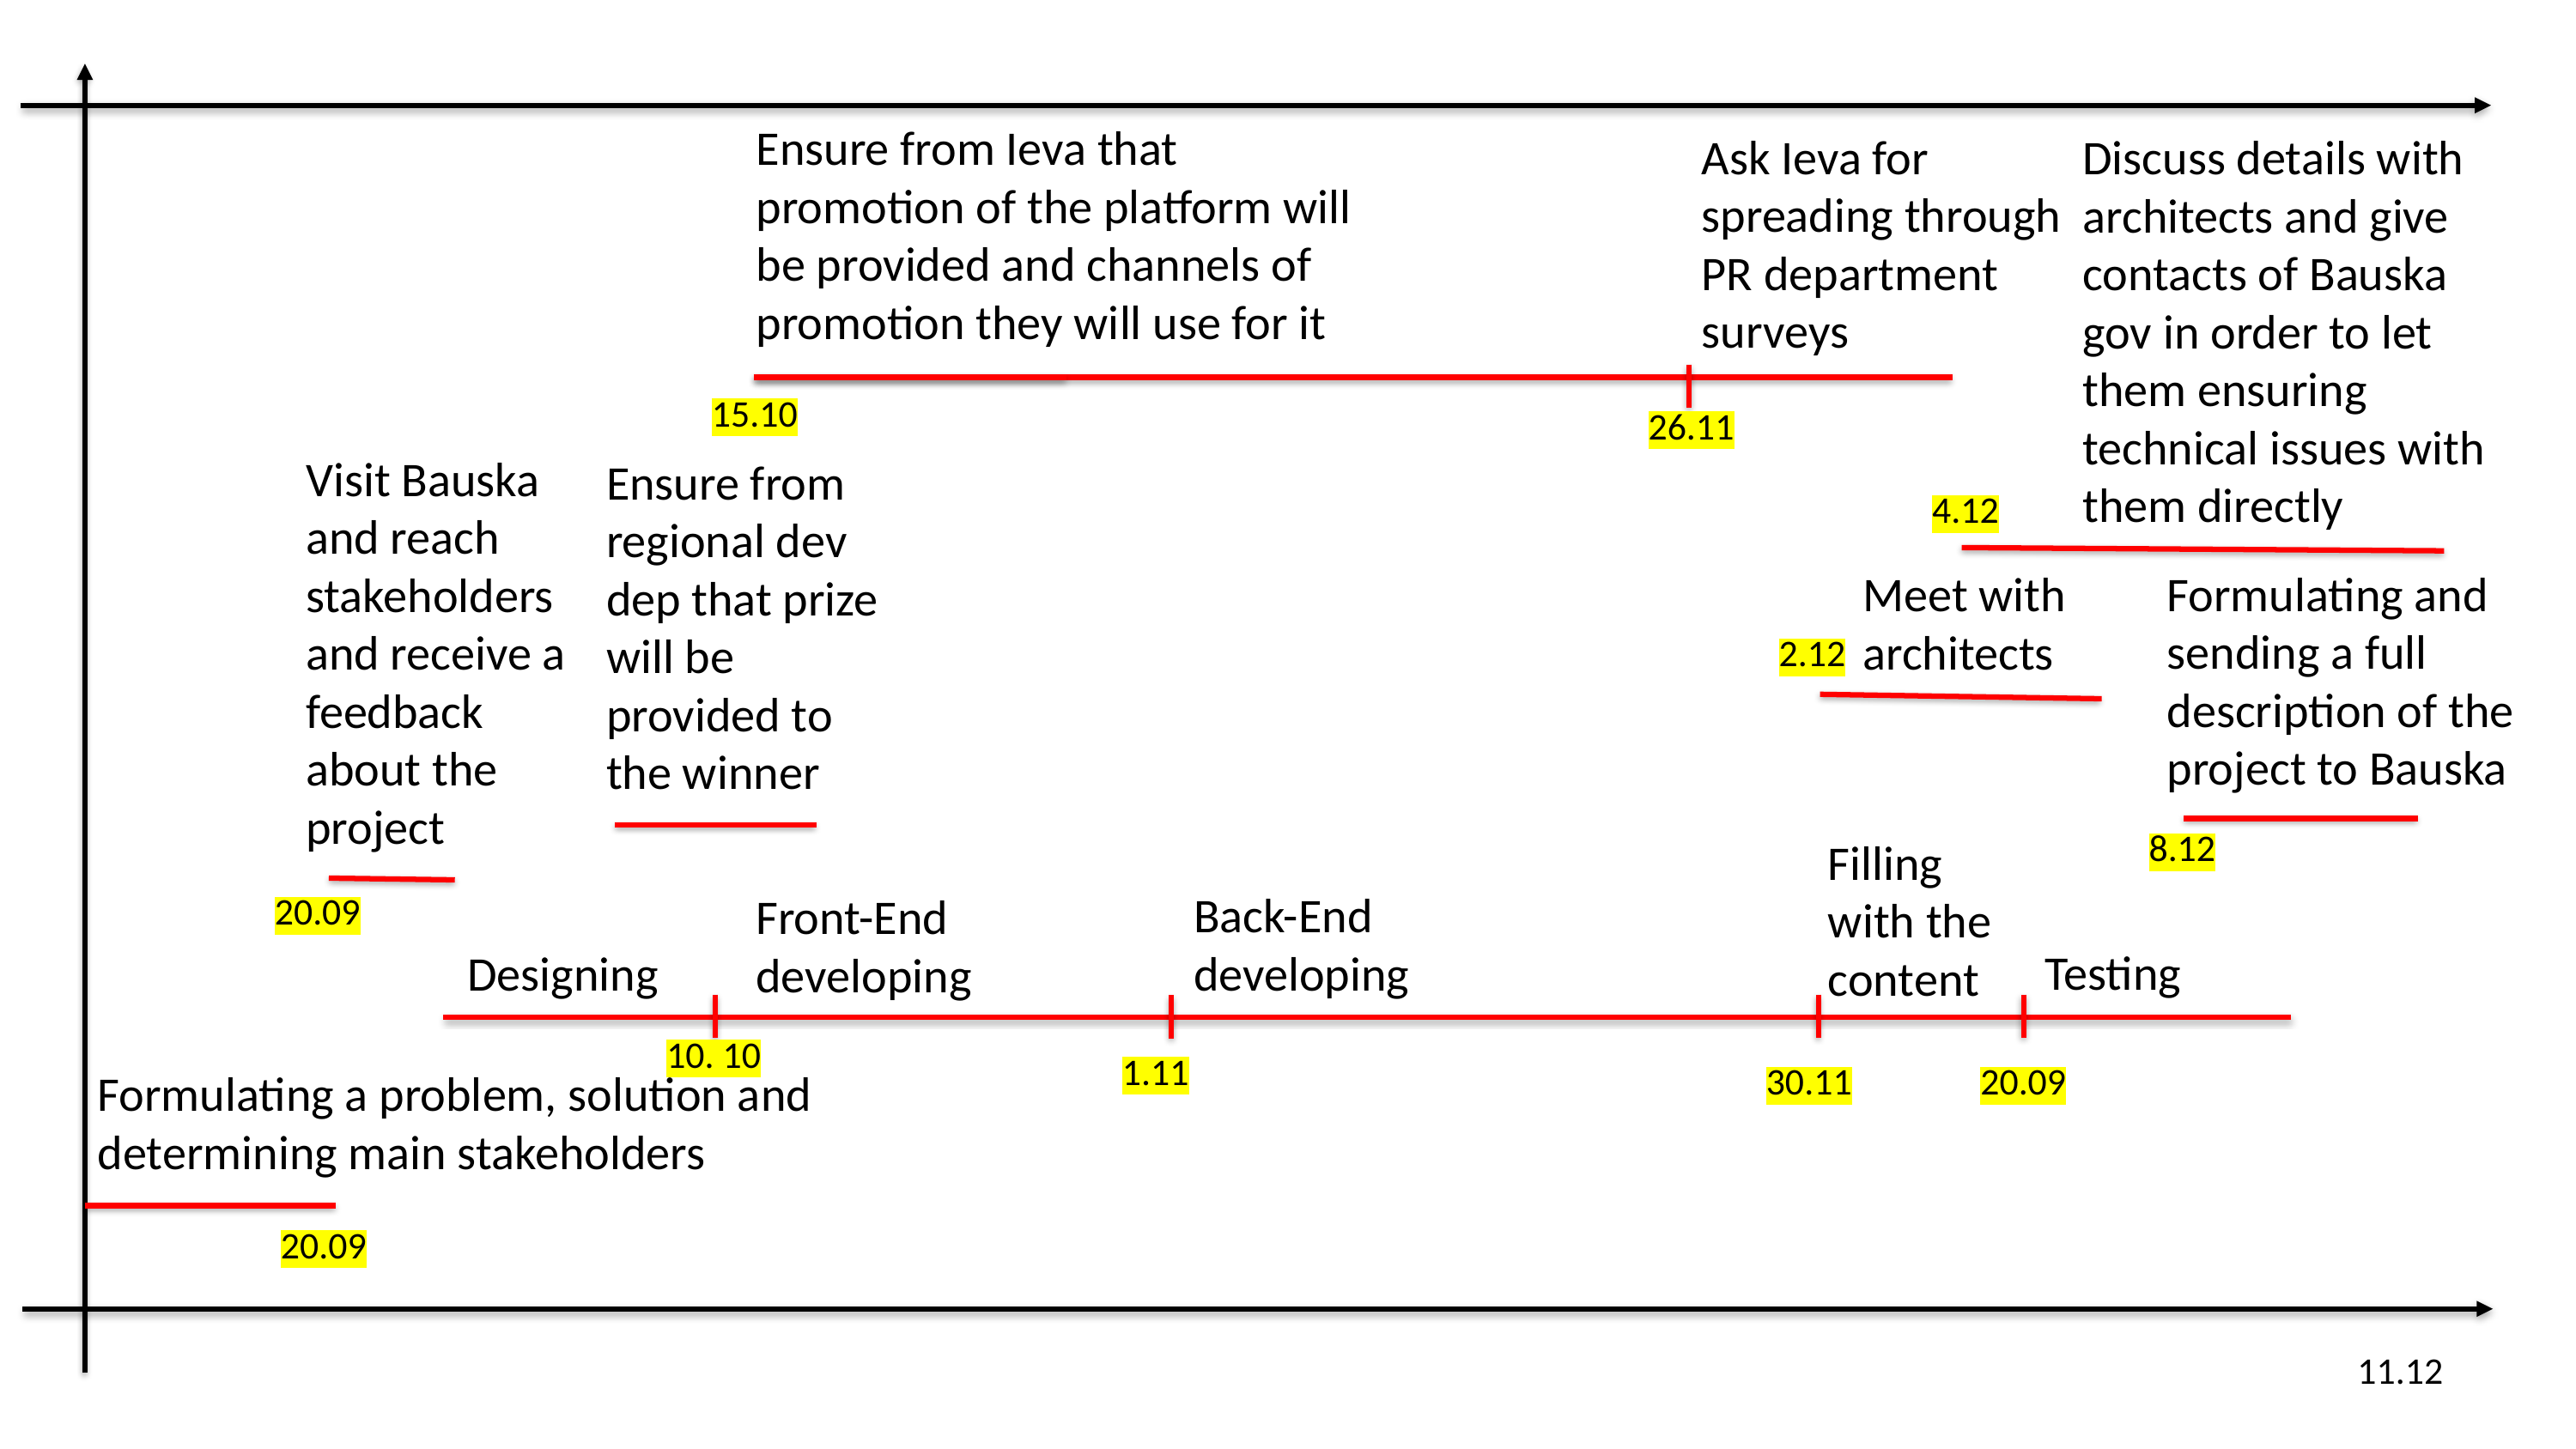

Ensure from Ieva that promotion of the platform will be provided and channels of promotion they will use for it
Ask Ieva for spreading through PR department surveys
Discuss details with architects and give contacts of Bauska gov in order to let them ensuring technical issues with them directly
15.10
26.11
Visit Bauska and reach stakeholders and receive a feedback about the project
Ensure from regional dev dep that prize will be provided to the winner
4.12
Formulating and sending a full description of the project to Bauska
Meet with architects
2.12
8.12
Filling with the content
Back-End developing
Front-End developing
20.09
Testing
Designing
10. 10
1.11
30.11
20.09
Formulating a problem, solution and determining main stakeholders
20.09
11.12